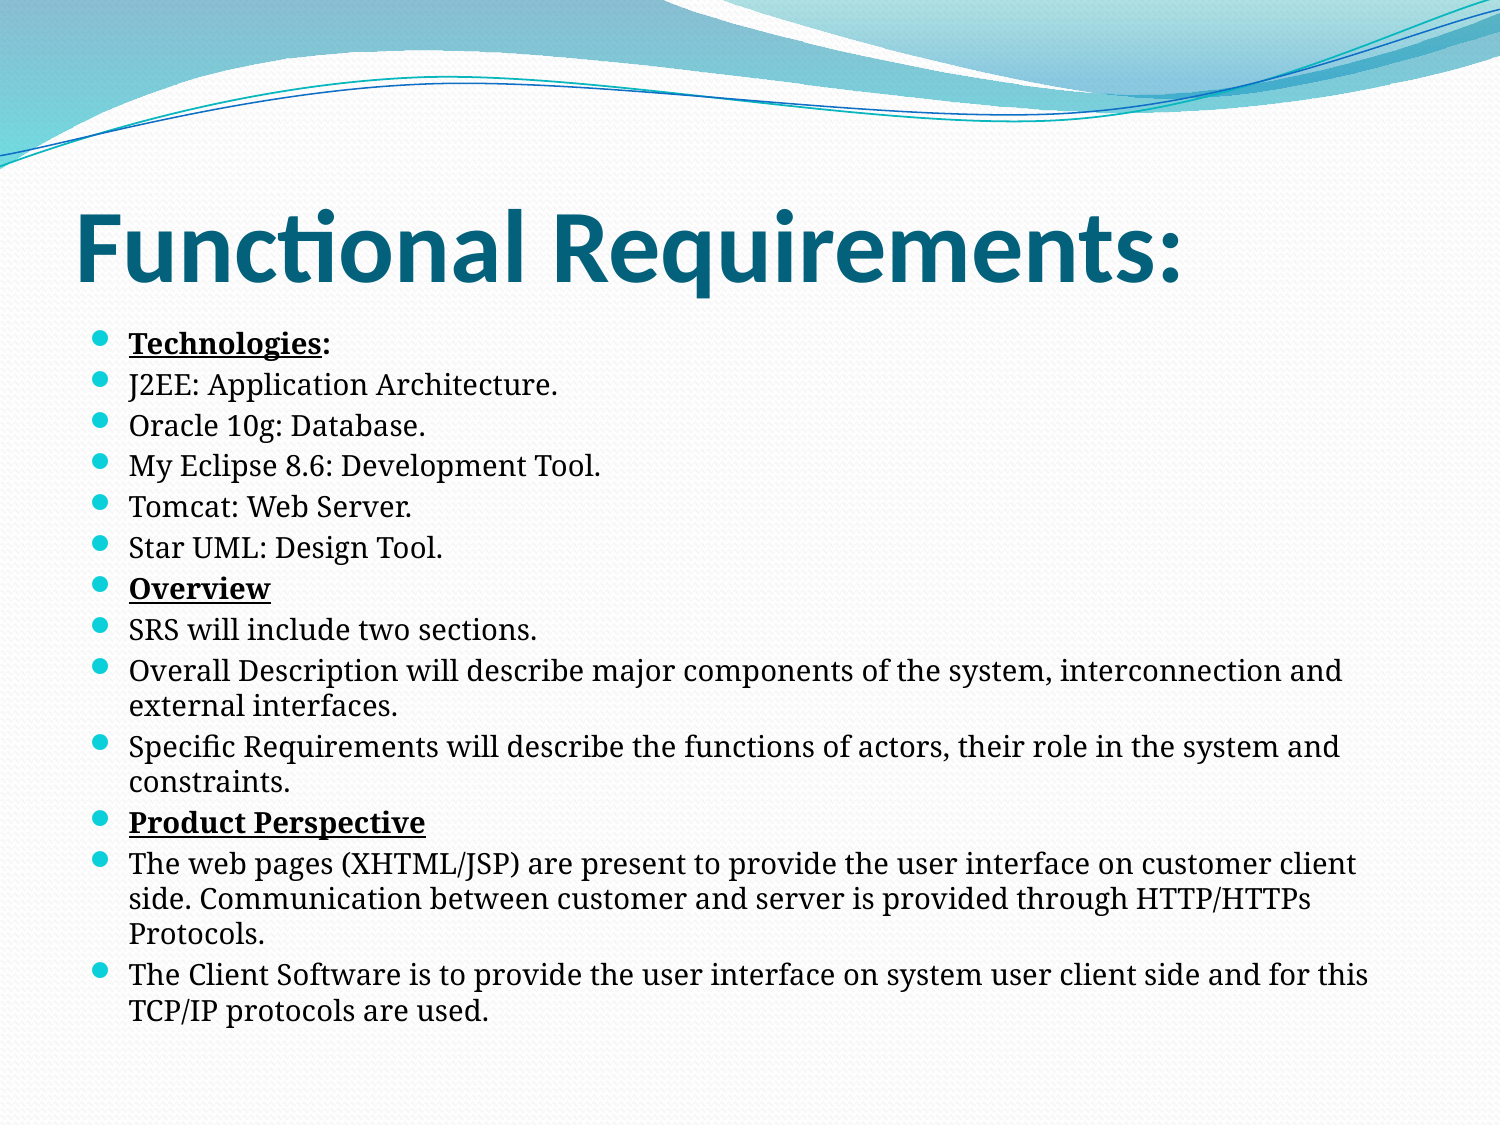

# Functional Requirements:
Technologies:
J2EE: Application Architecture.
Oracle 10g: Database.
My Eclipse 8.6: Development Tool.
Tomcat: Web Server.
Star UML: Design Tool.
Overview
SRS will include two sections.
Overall Description will describe major components of the system, interconnection and external interfaces.
Specific Requirements will describe the functions of actors, their role in the system and constraints.
Product Perspective
The web pages (XHTML/JSP) are present to provide the user interface on customer client side. Communication between customer and server is provided through HTTP/HTTPs Protocols.
The Client Software is to provide the user interface on system user client side and for this TCP/IP protocols are used.